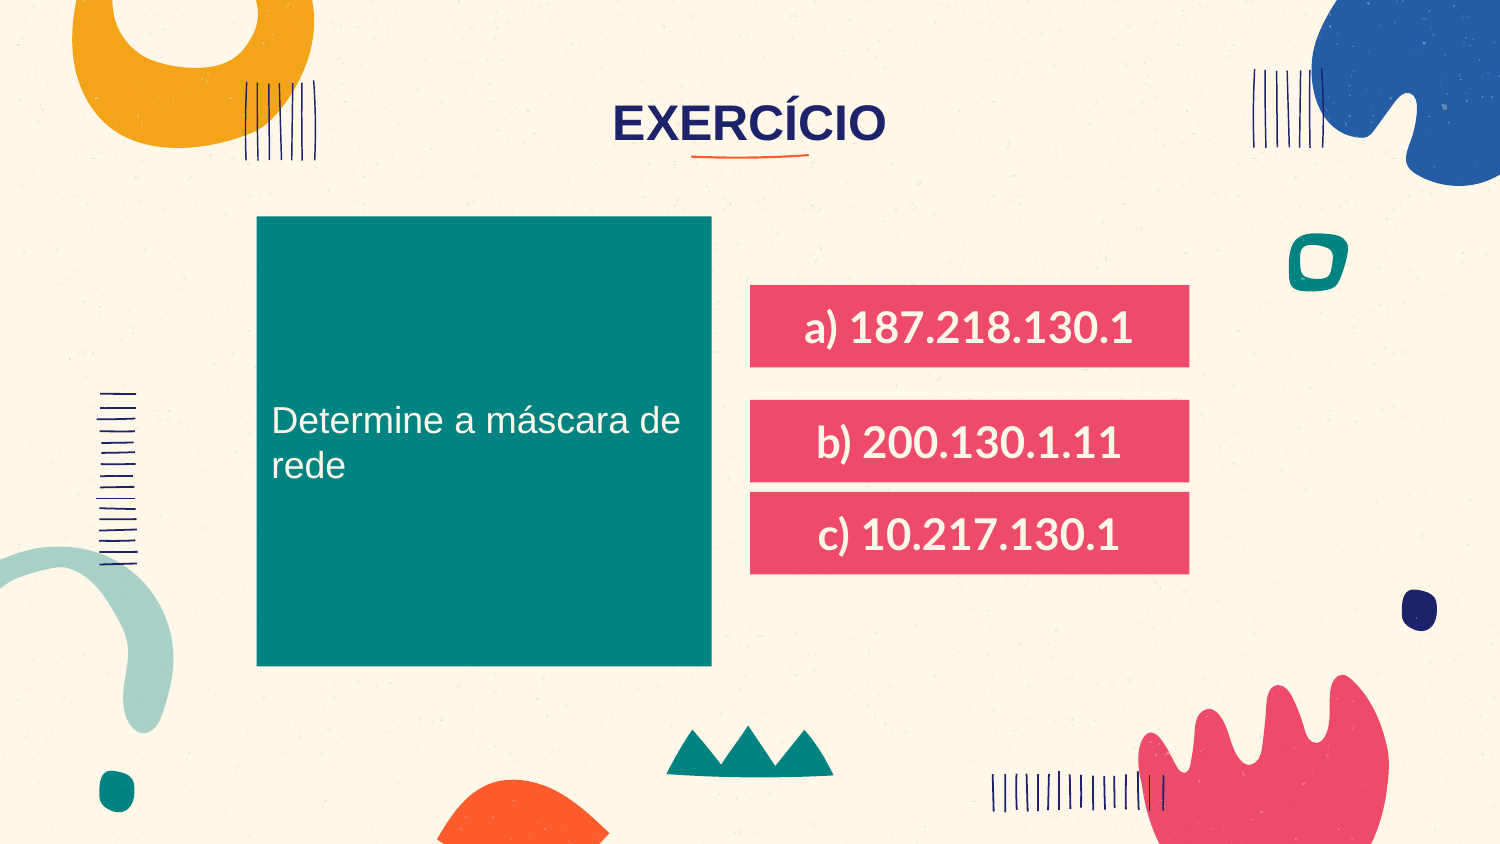

# EXERCÍCIO

Determine a máscara de rede
a) 187.218.130.1
b) 200.130.1.11
c) 10.217.130.1